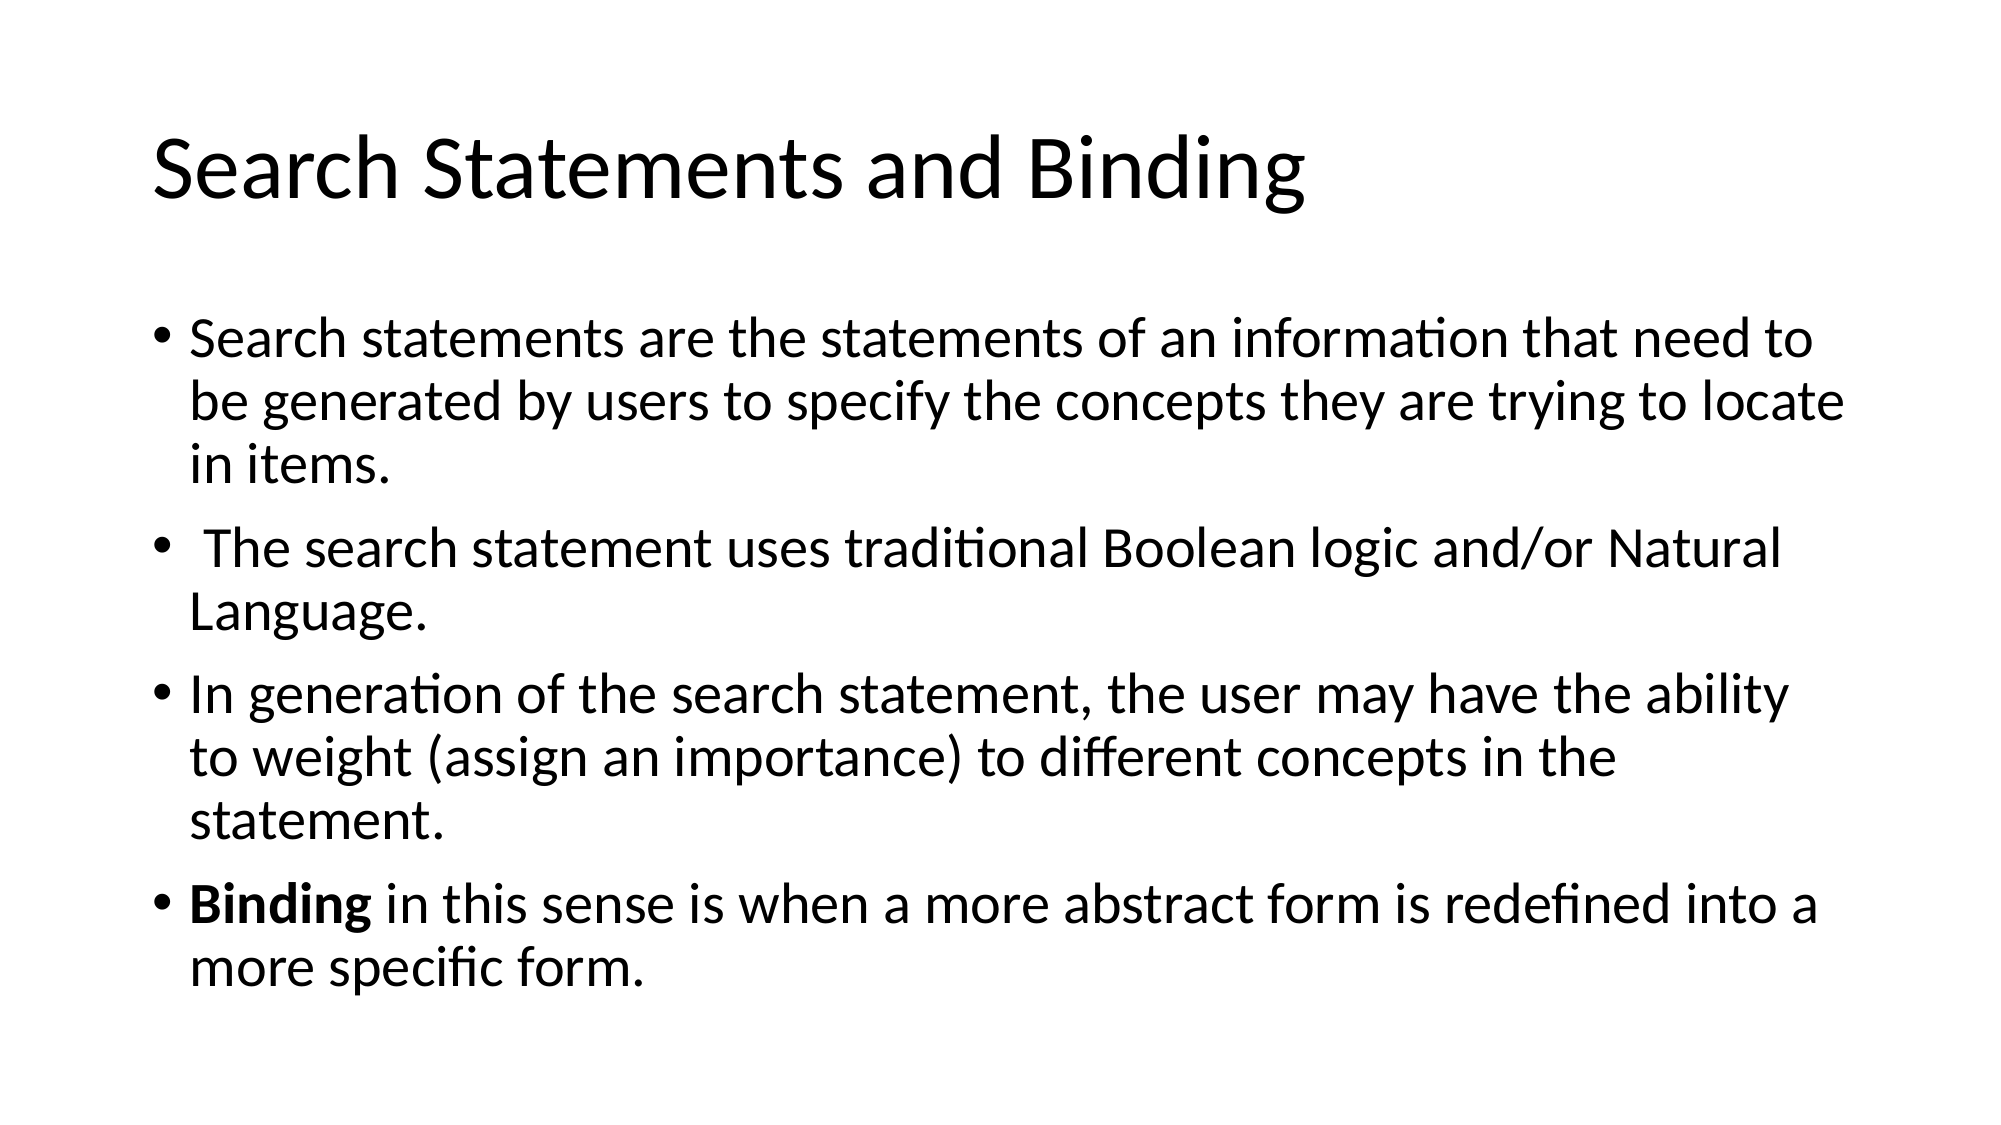

# Search Statements and Binding
Search statements are the statements of an information that need to be generated by users to specify the concepts they are trying to locate in items.
 The search statement uses traditional Boolean logic and/or Natural Language.
In generation of the search statement, the user may have the ability to weight (assign an importance) to different concepts in the statement.
Binding in this sense is when a more abstract form is redefined into a more specific form.